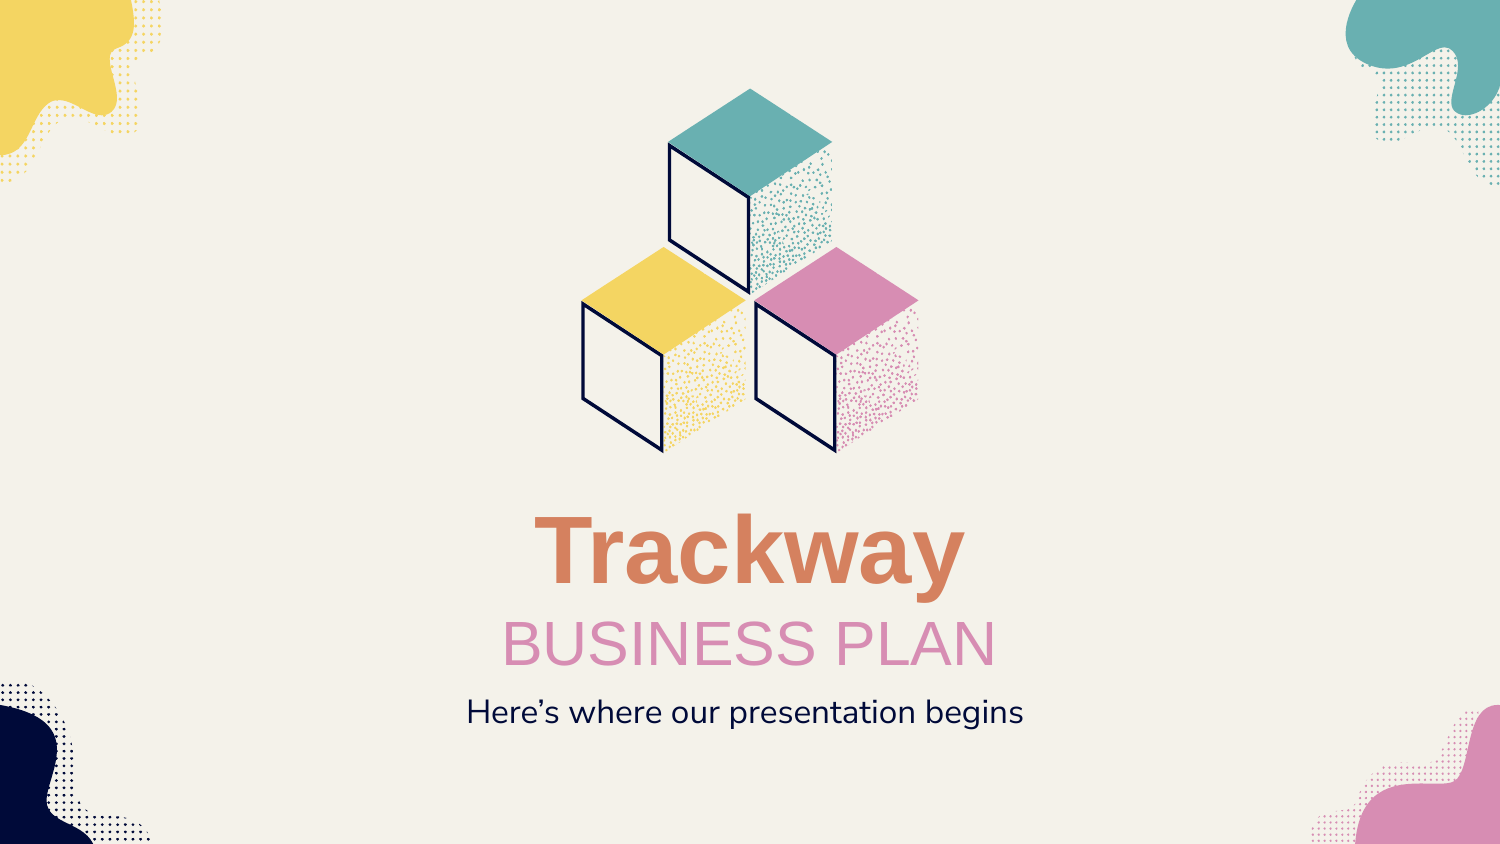

# Trackway
BUSINESS PLAN
Here’s where our presentation begins